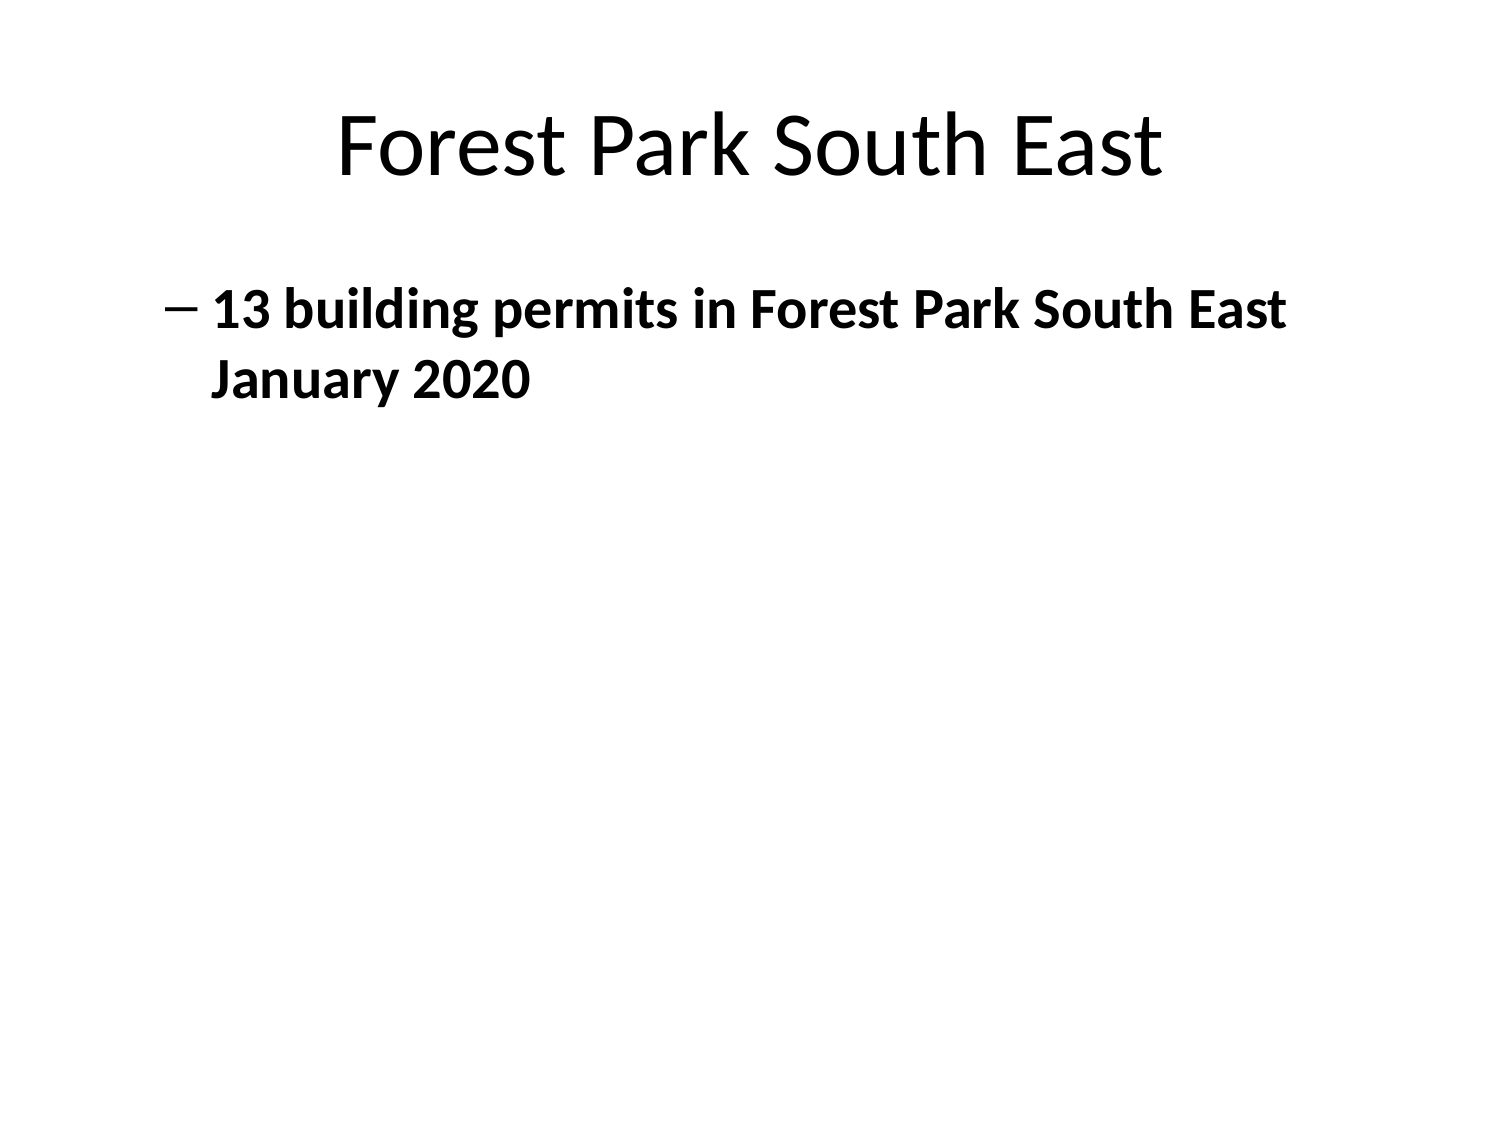

# Forest Park South East
13 building permits in Forest Park South East January 2020